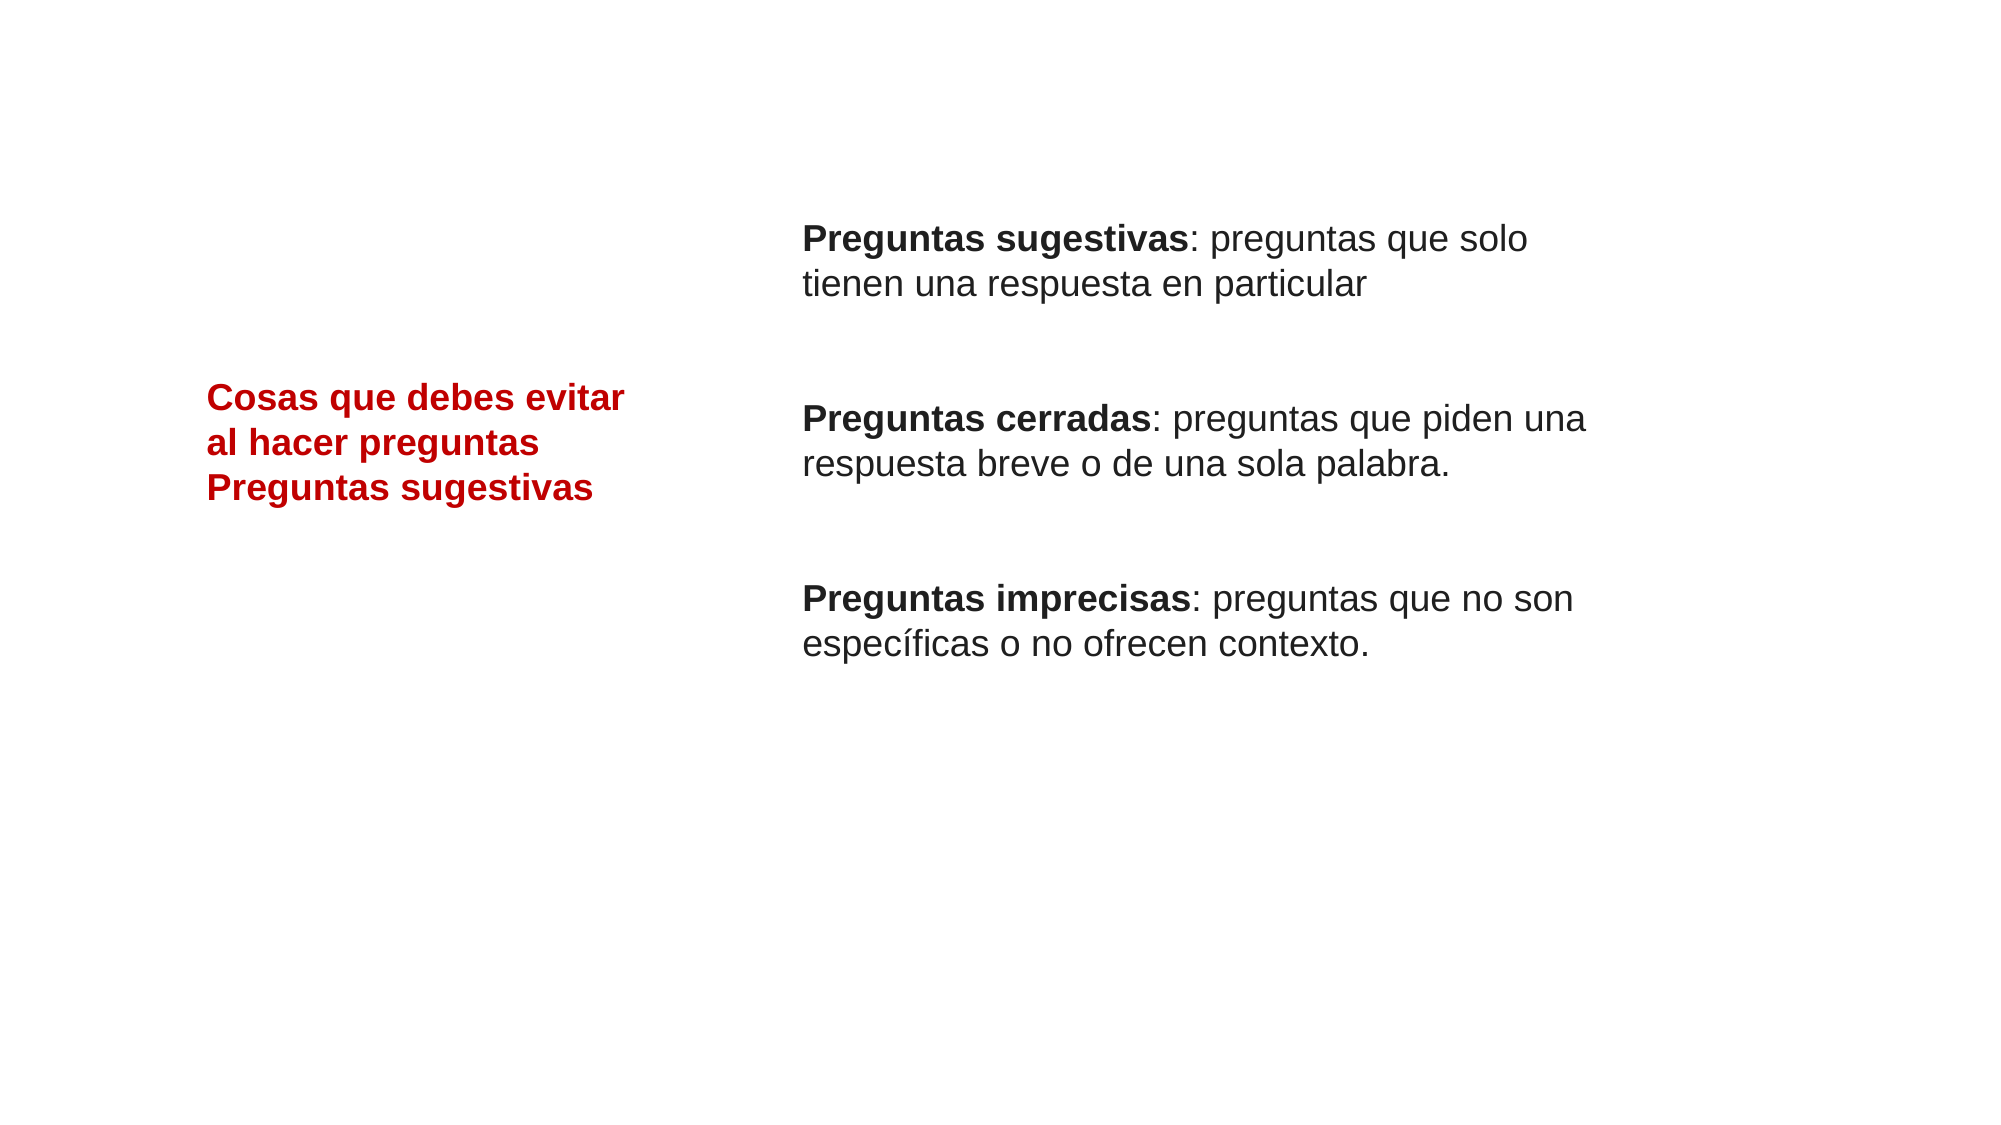

Preguntas sugestivas: preguntas que solo tienen una respuesta en particular

Preguntas cerradas: preguntas que piden una respuesta breve o de una sola palabra.

Preguntas imprecisas: preguntas que no son específicas o no ofrecen contexto.
Cosas que debes evitar al hacer preguntas
Preguntas sugestivas